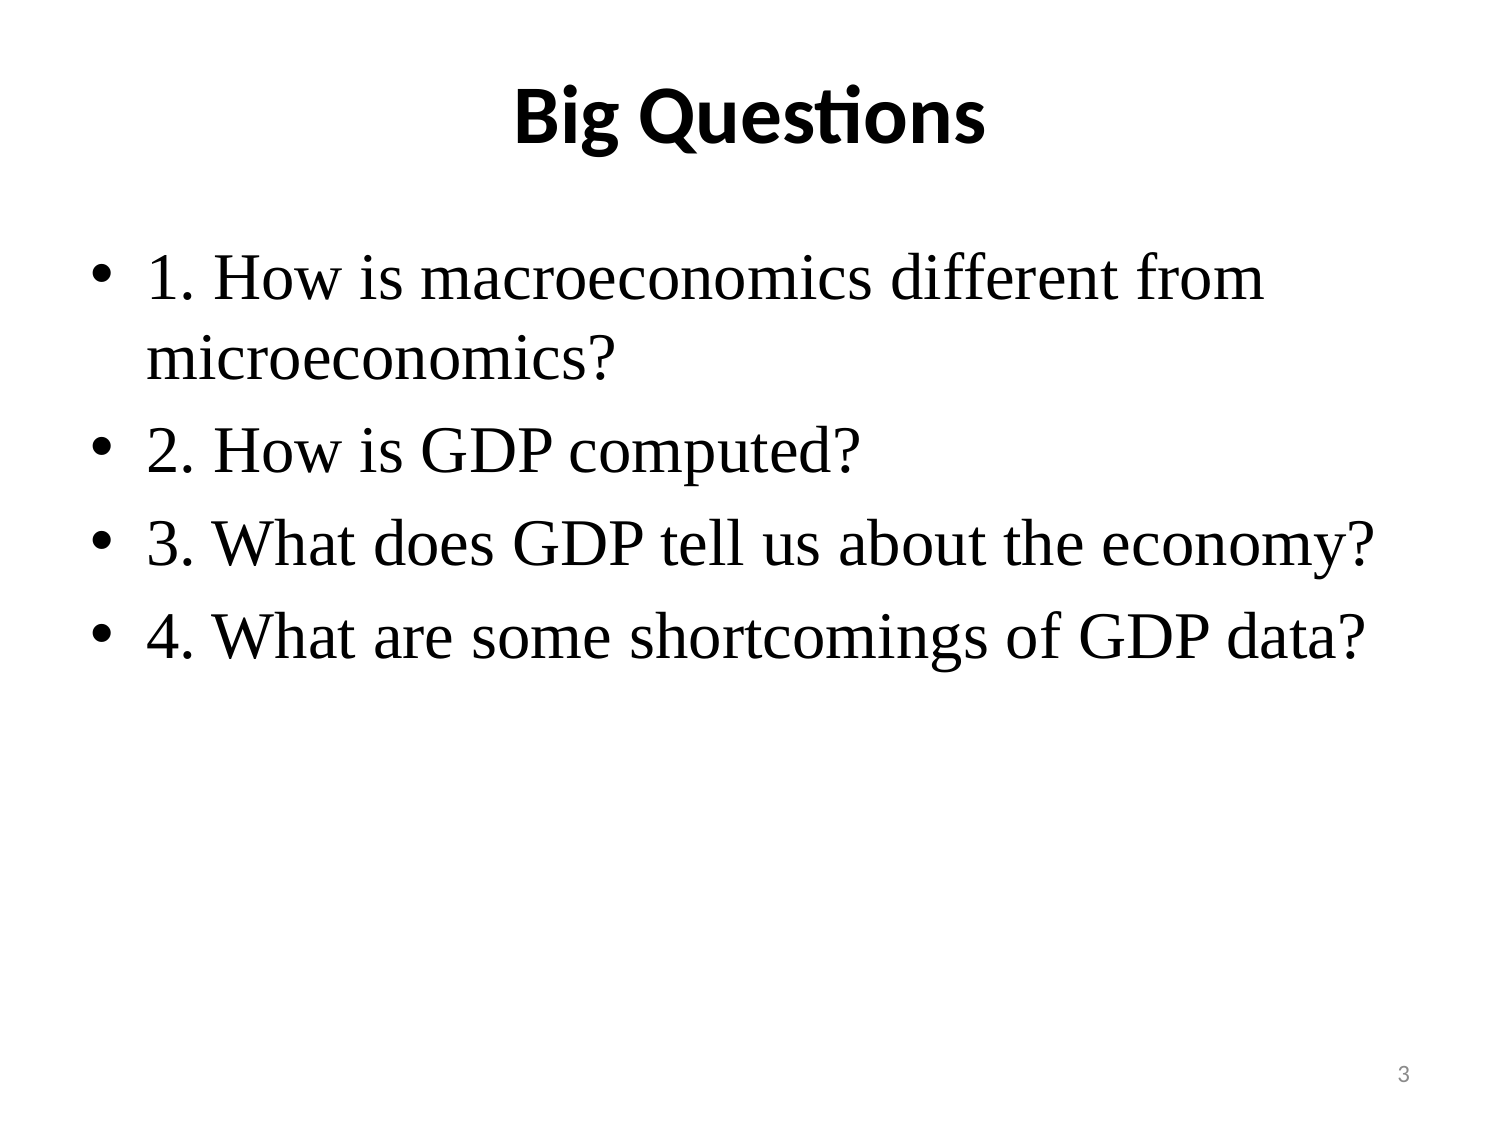

# Big Questions
1. How is macroeconomics different from microeconomics?
2. How is GDP computed?
3. What does GDP tell us about the economy?
4. What are some shortcomings of GDP data?
3